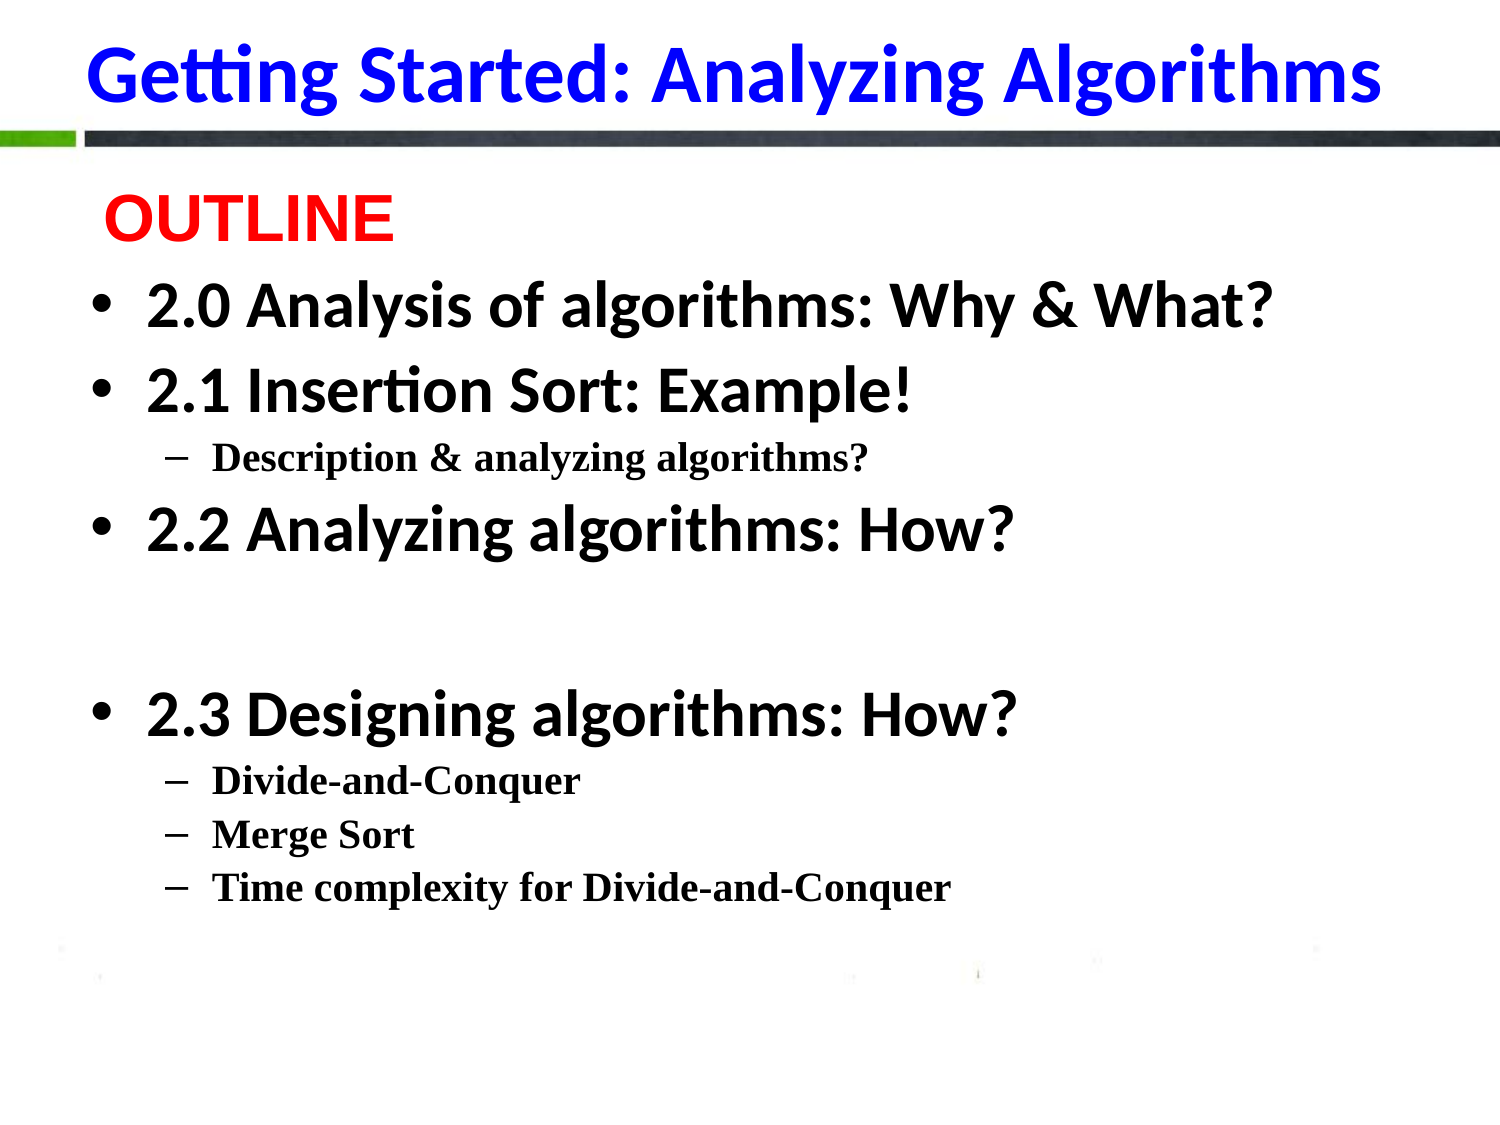

2.0 Analysis of algorithms: Why & What?
2.1 Insertion Sort: Example!
Description & analyzing algorithms?
2.2 Analyzing algorithms: How?

2.3 Designing algorithms: How?
Divide-and-Conquer
Merge Sort
Time complexity for Divide-and-Conquer
Getting Started: Analyzing Algorithms
OUTLINE